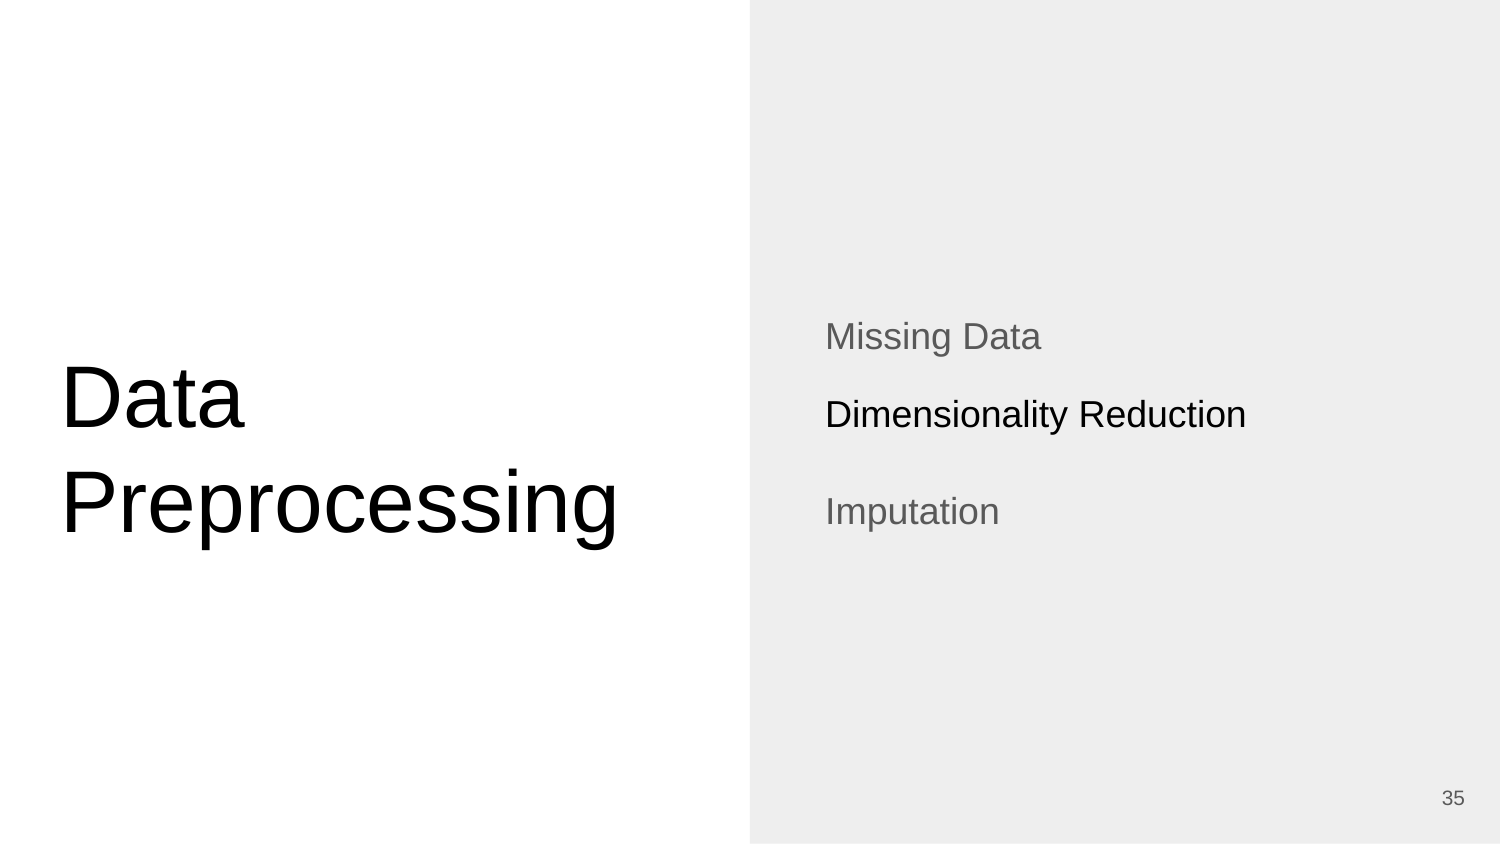

Missing Data
Dimensionality Reduction

Imputation

# Data Preprocessing
35